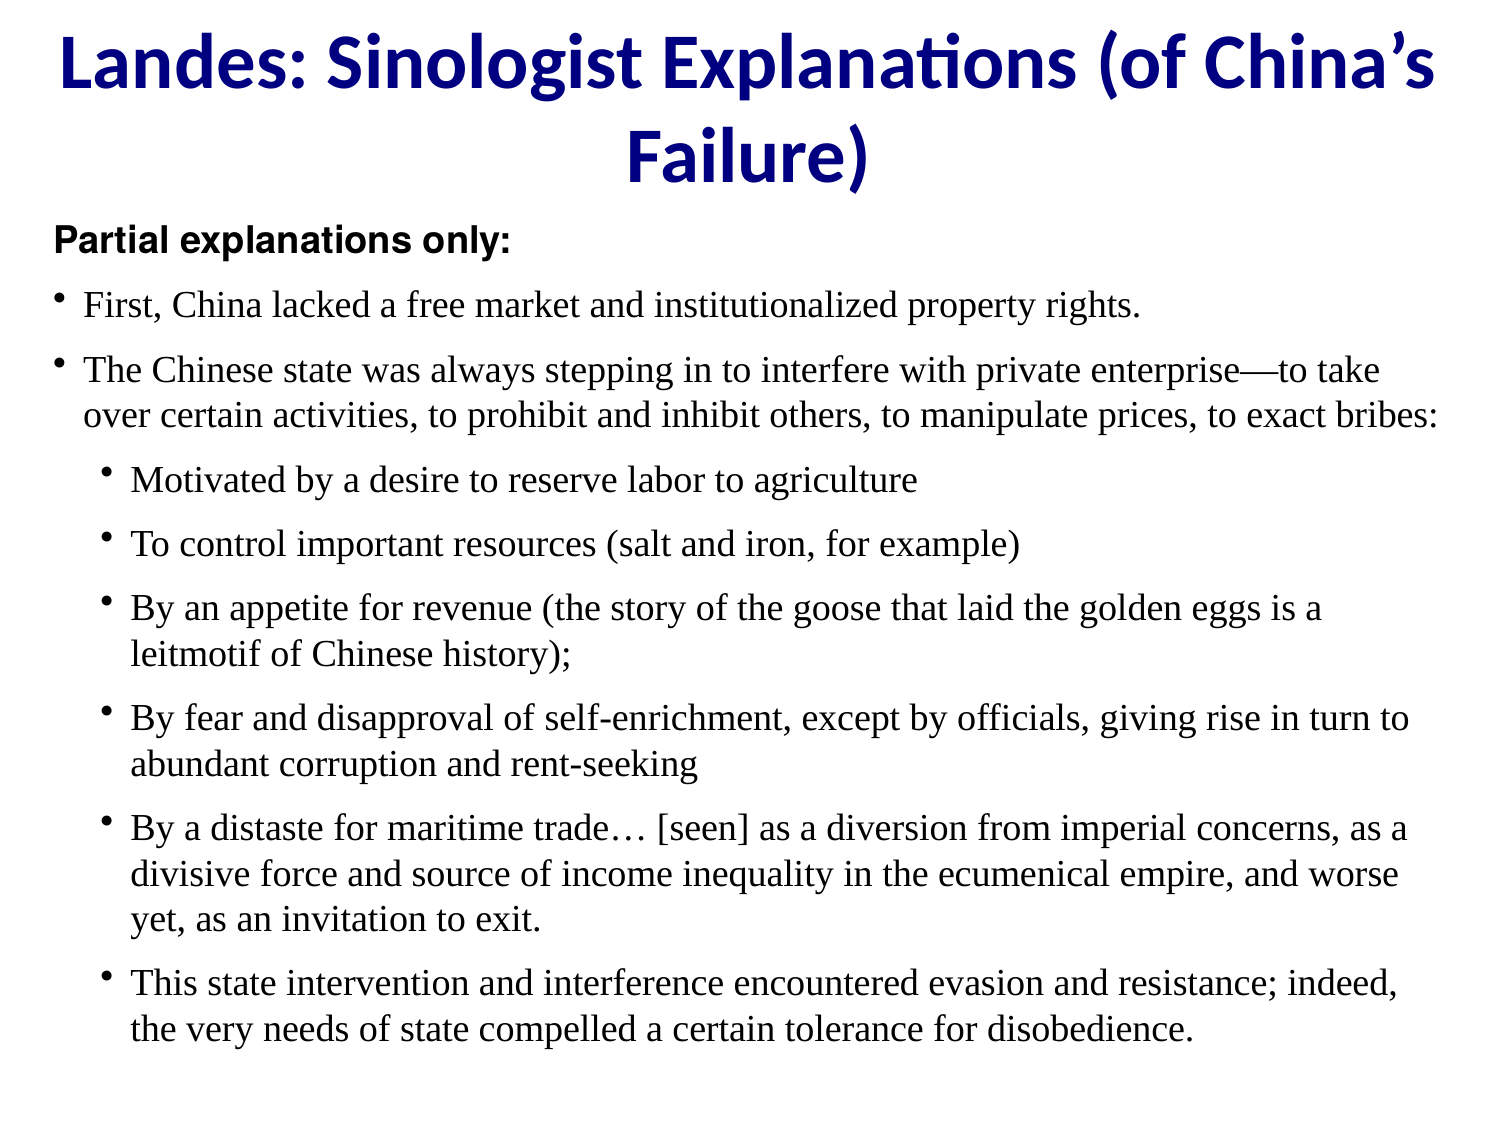

Landes: Sinologist Explanations (of China’s Failure)
Partial explanations only:
First, China lacked a free market and institutionalized property rights.
The Chinese state was always stepping in to interfere with private enterprise—to take over certain activities, to prohibit and inhibit others, to manipulate prices, to exact bribes:
Motivated by a desire to reserve labor to agriculture
To control important resources (salt and iron, for example)
By an appetite for revenue (the story of the goose that laid the golden eggs is a leitmotif of Chinese history);
By fear and disapproval of self-enrichment, except by officials, giving rise in turn to abundant corruption and rent-seeking
By a distaste for maritime trade… [seen] as a diversion from imperial concerns, as a divisive force and source of income inequality in the ecumenical empire, and worse yet, as an invitation to exit.
This state intervention and interference encountered evasion and resistance; indeed, the very needs of state compelled a certain tolerance for disobedience.